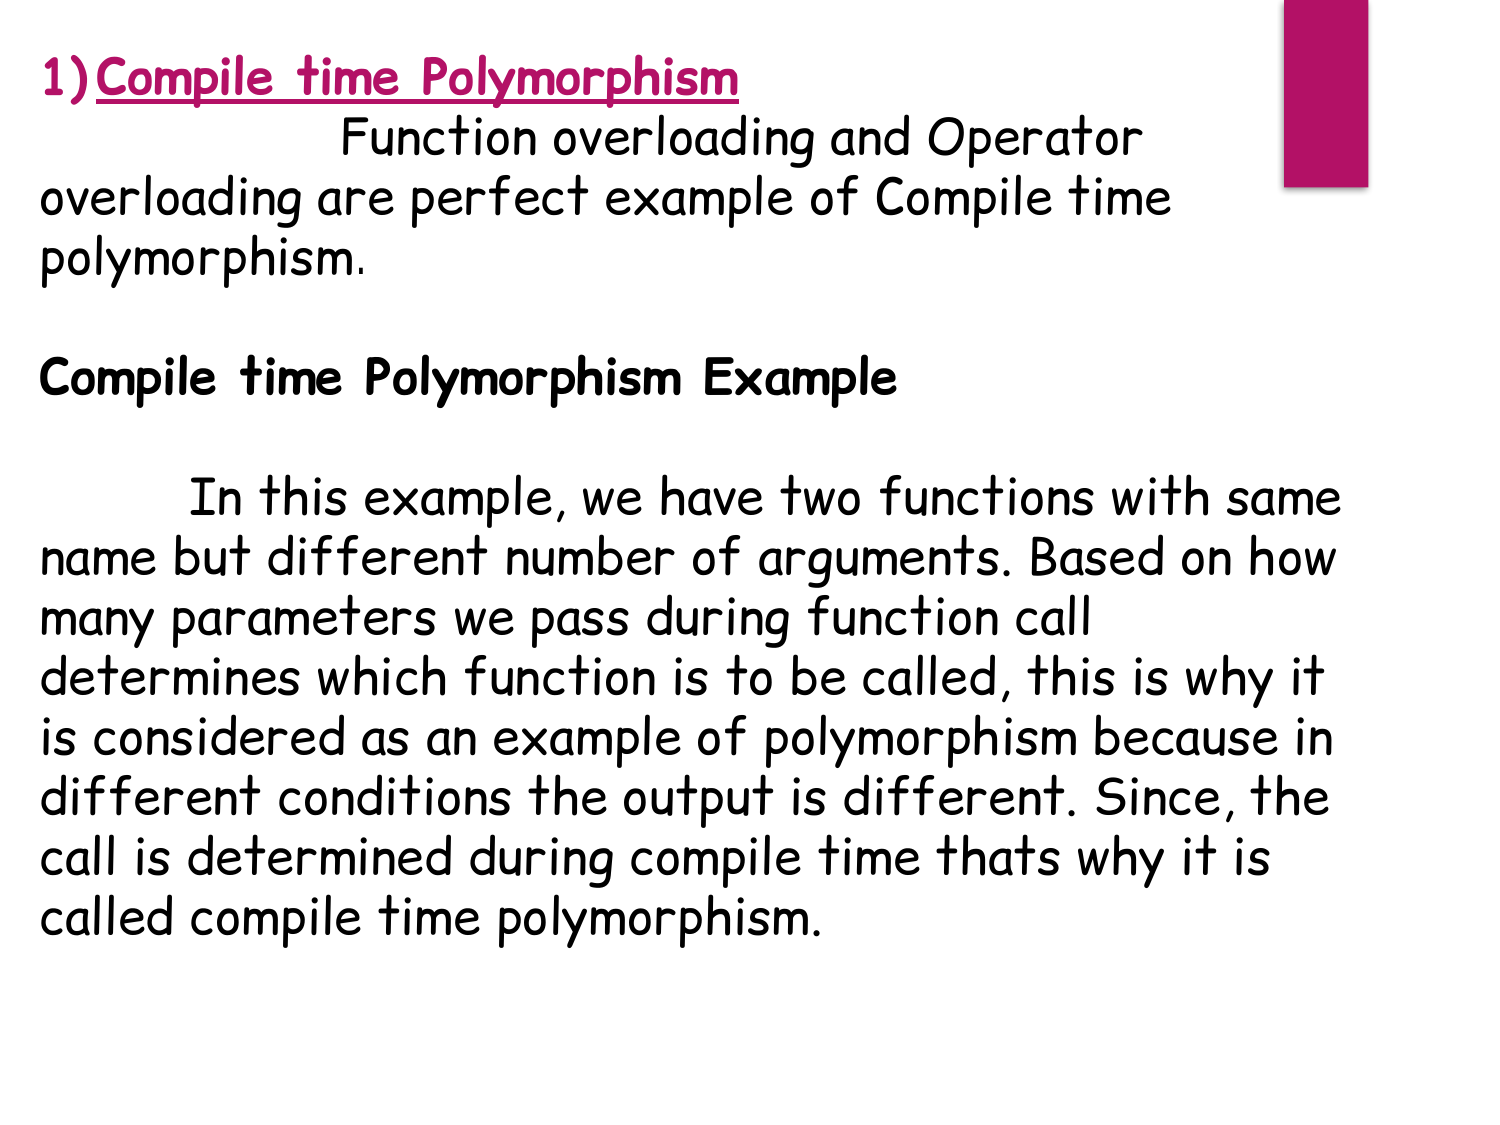

Compile time Polymorphism
		Function overloading and Operator overloading are perfect example of Compile time polymorphism.

Compile time Polymorphism Example

	In this example, we have two functions with same name but different number of arguments. Based on how many parameters we pass during function call determines which function is to be called, this is why it is considered as an example of polymorphism because in different conditions the output is different. Since, the call is determined during compile time thats why it is called compile time polymorphism.